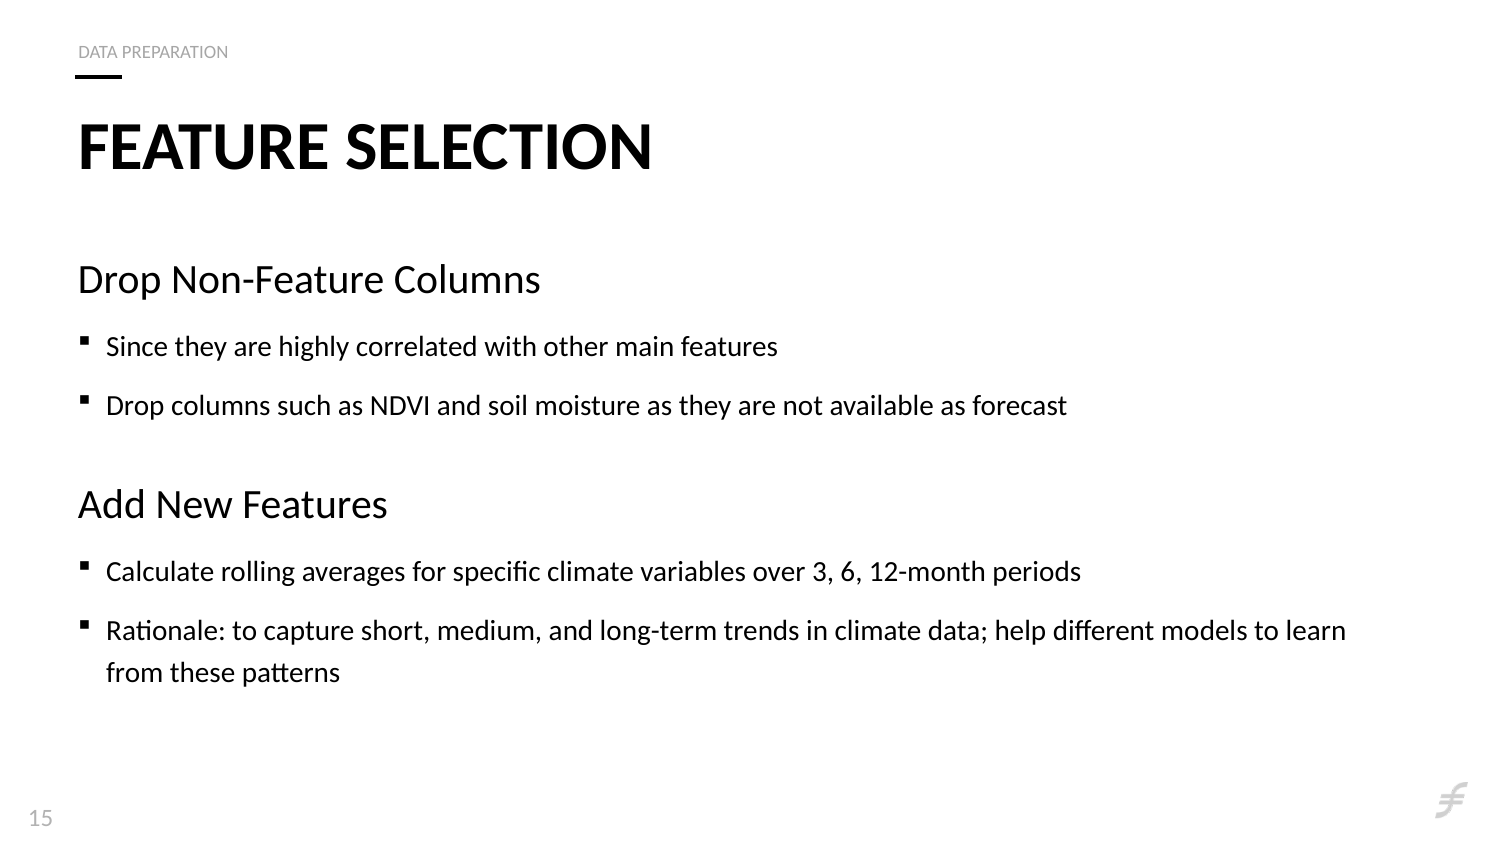

Data preparation
# FEATURE Selection
Drop Non-Feature Columns

Since they are highly correlated with other main features
Drop columns such as NDVI and soil moisture as they are not available as forecast
Add New Features

Calculate rolling averages for specific climate variables over 3, 6, 12-month periods
Rationale: to capture short, medium, and long-term trends in climate data; help different models to learn from these patterns
15